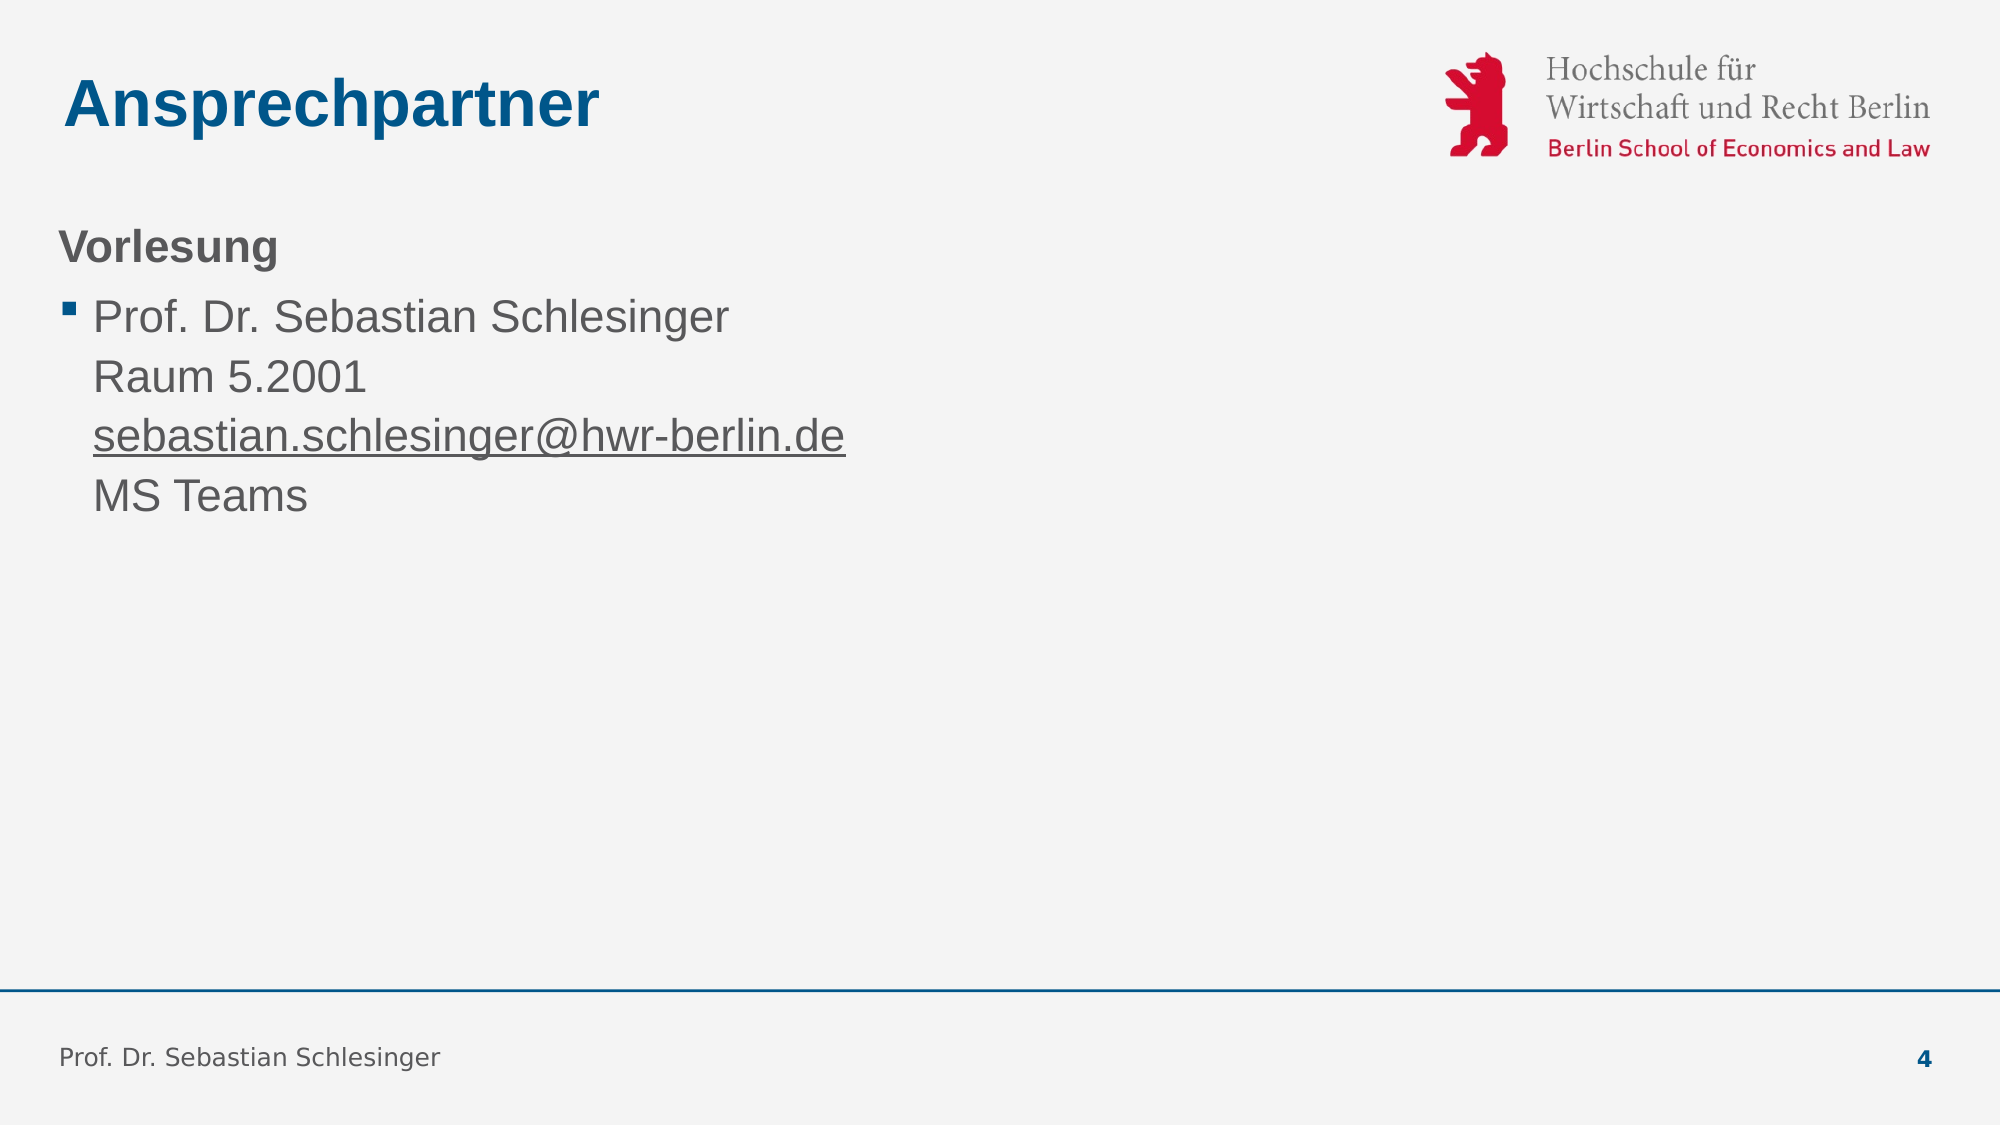

# Ansprechpartner
Vorlesung
Prof. Dr. Sebastian Schlesinger
Raum 5.2001
sebastian.schlesinger@hwr-berlin.de
MS Teams
Prof. Dr. Sebastian Schlesinger
4